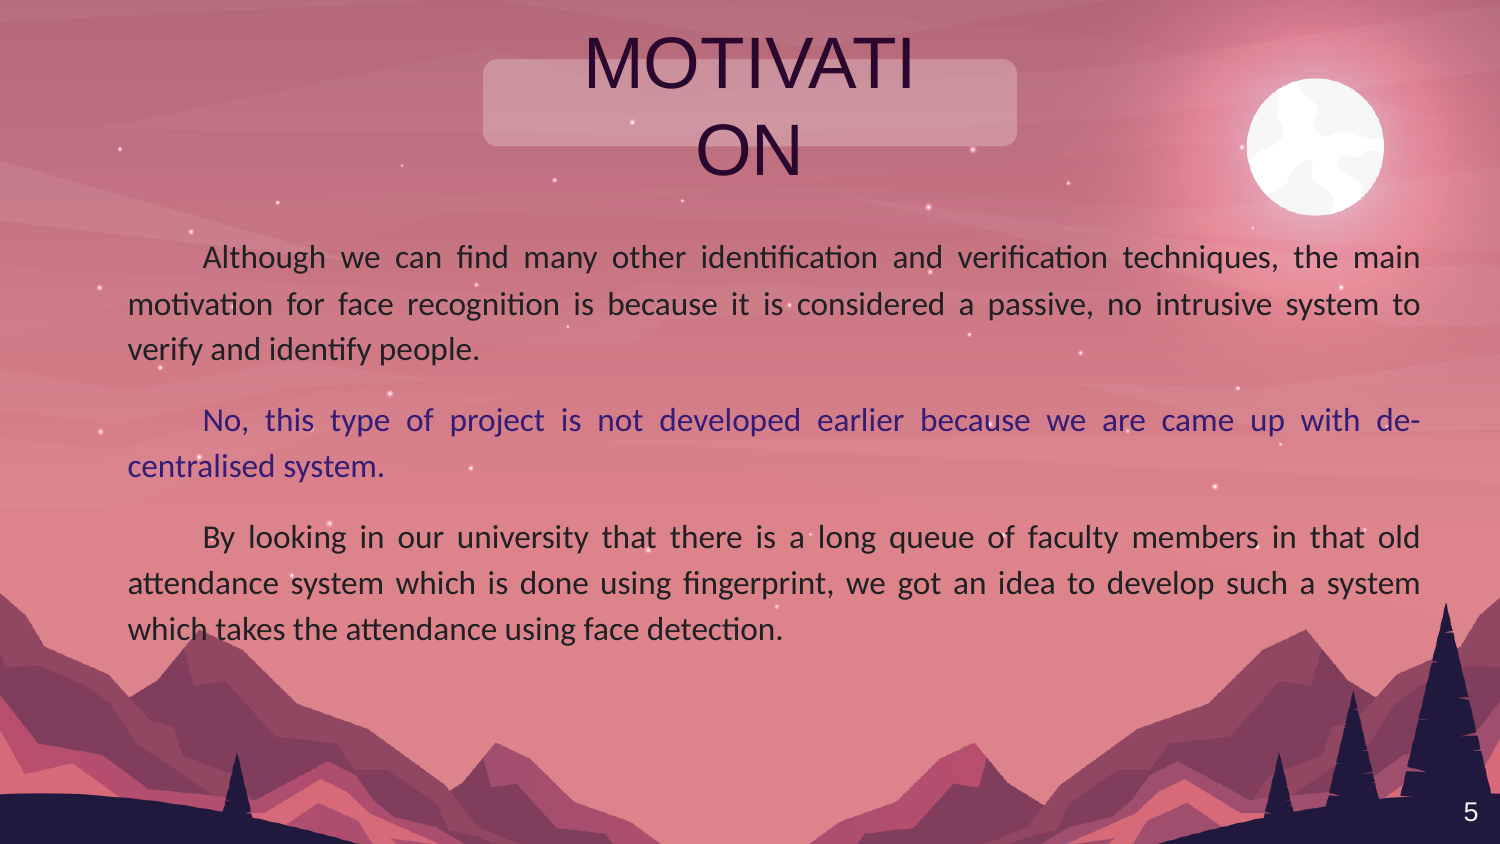

# MOTIVATION
Although we can find many other identification and verification techniques, the main motivation for face recognition is because it is considered a passive, no intrusive system to verify and identify people.
No, this type of project is not developed earlier because we are came up with de-centralised system.
By looking in our university that there is a long queue of faculty members in that old attendance system which is done using fingerprint, we got an idea to develop such a system which takes the attendance using face detection.

5